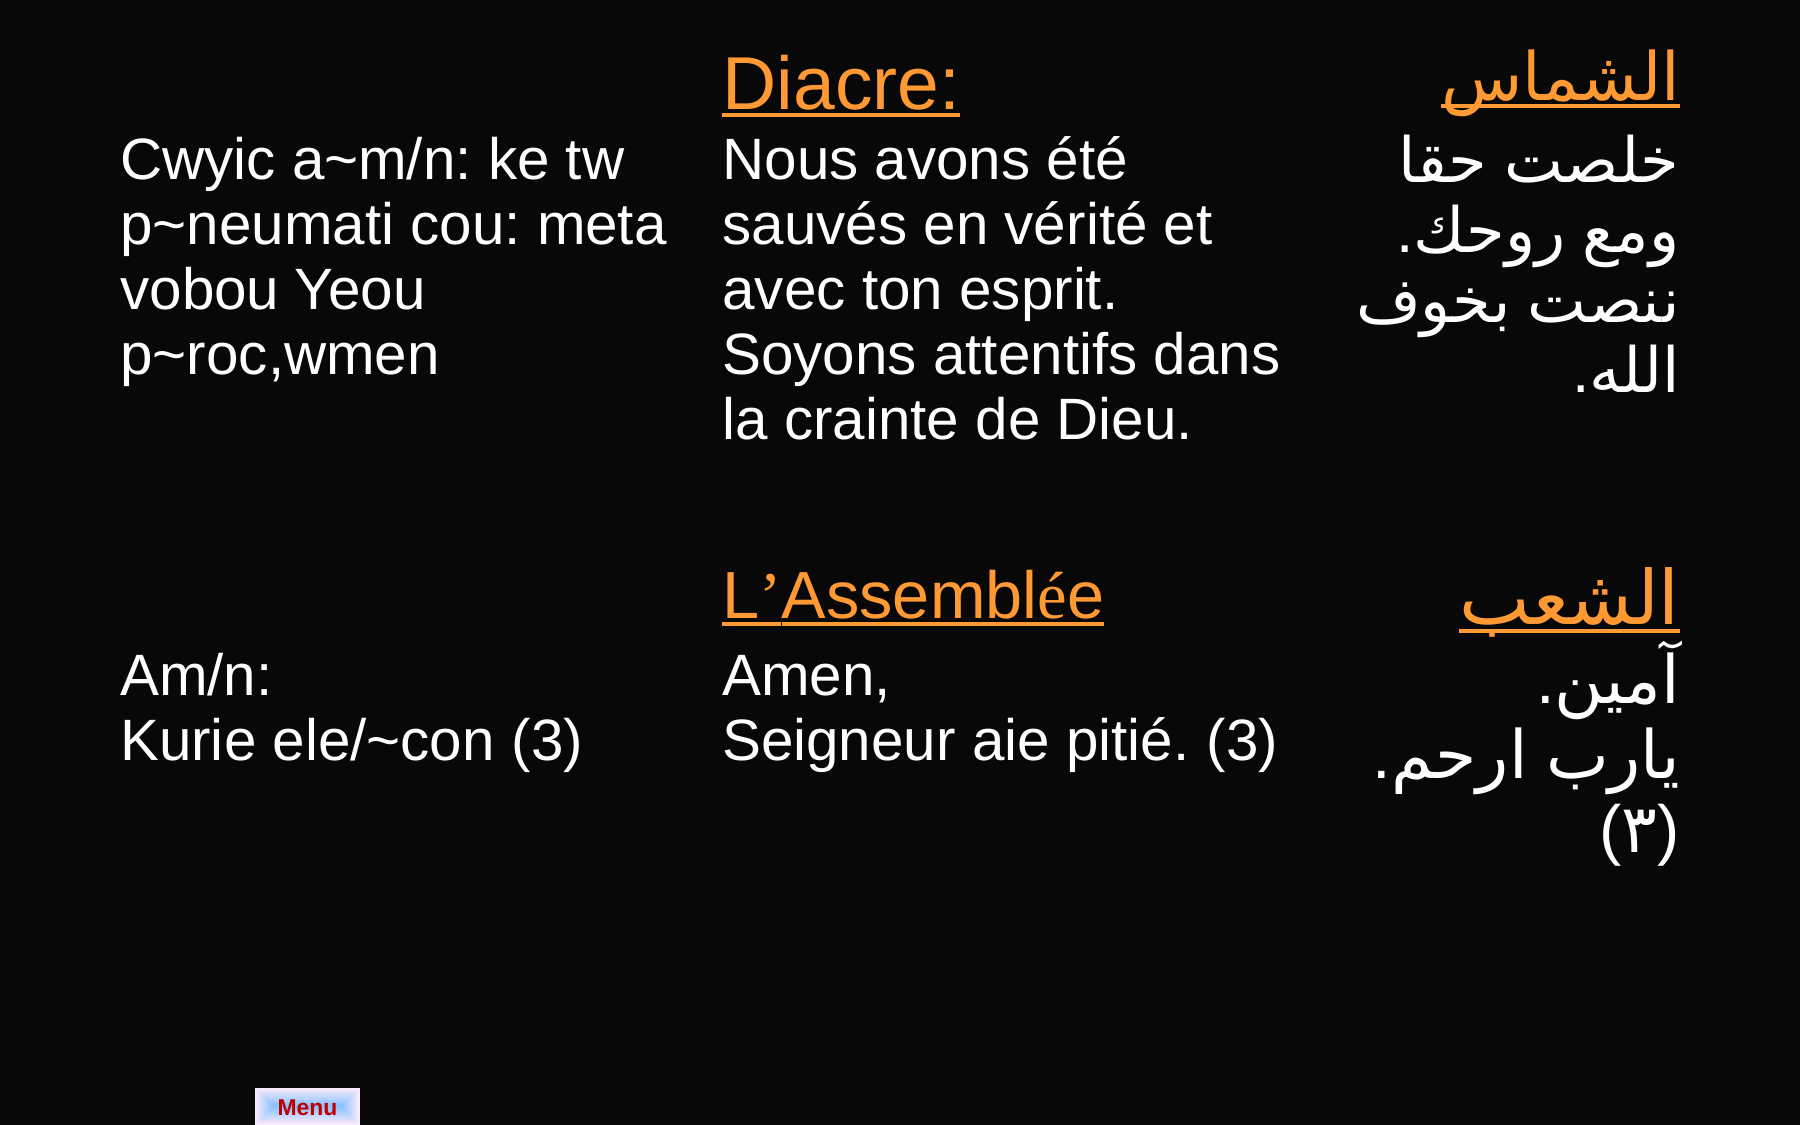

|  | Diacre: | الشماس |
| --- | --- | --- |
| Cwyic a~m/n: ke tw p~neumati cou: meta vobou Yeou p~roc,wmen | Nous avons été sauvés en vérité et avec ton esprit. Soyons attentifs dans la crainte de Dieu. | خلصت حقا ومع روحك. ننصت بخوف الله. |
|  | L’Assemblée | الشعب |
| Am/n: Kurie ele/~con (3) | Amen, Seigneur aie pitié. (3) | آمين. يارب ارحم.(٣) |

Menu